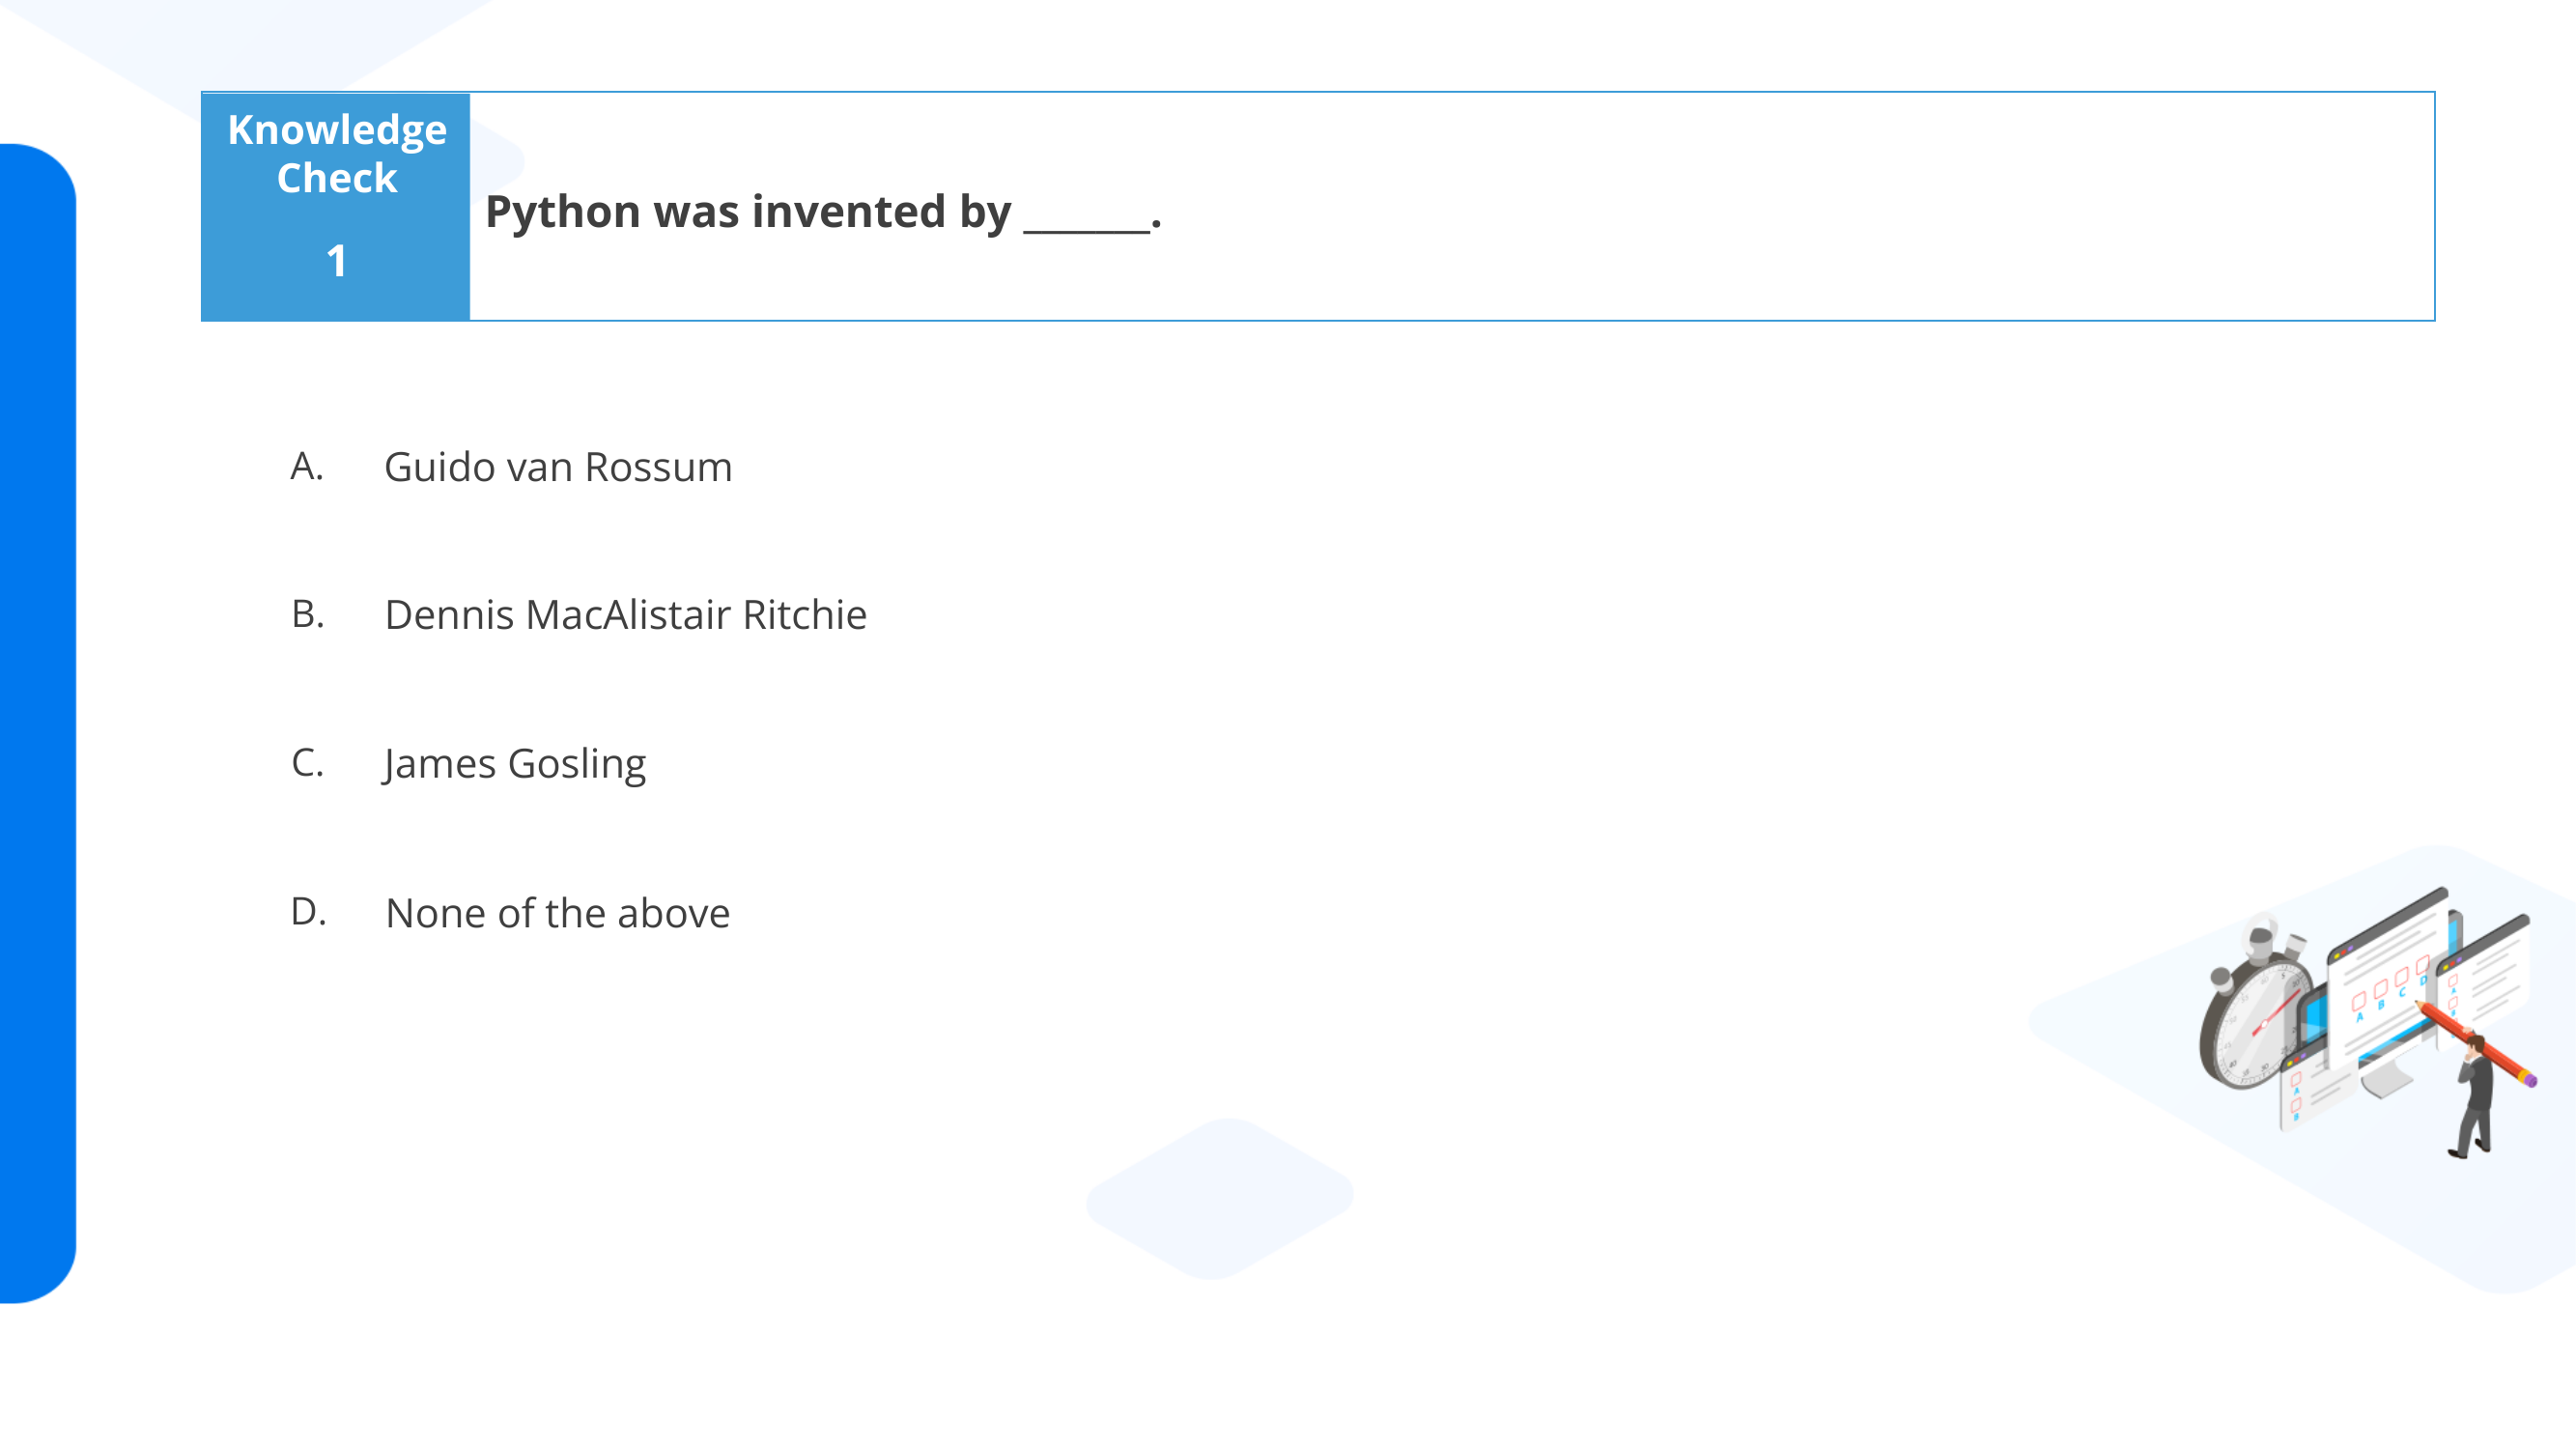

Python was invented by _______.​
1
Guido van Rossum ​
Dennis MacAlistair Ritchie​
James Gosling ​
None of the above​